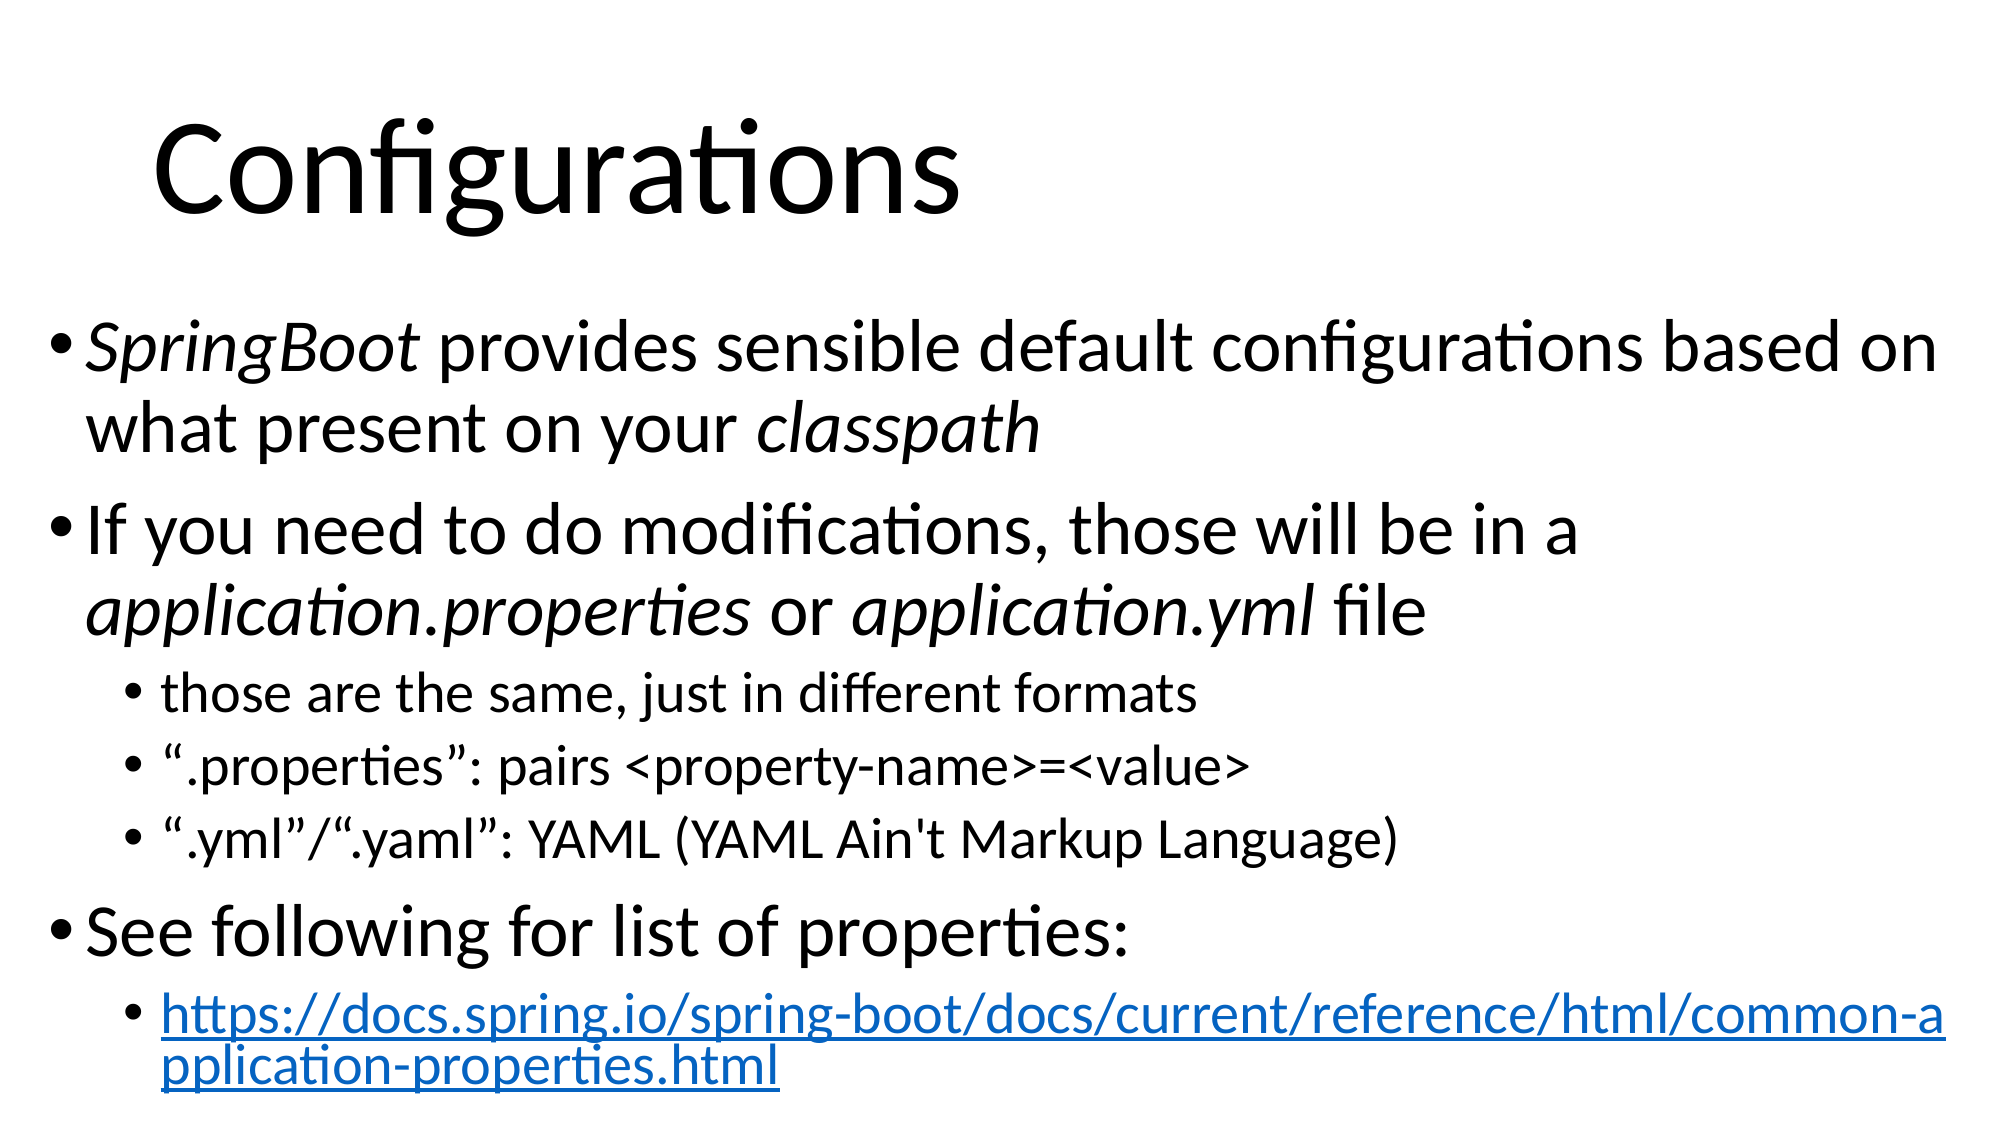

# Configurations
SpringBoot provides sensible default configurations based on what present on your classpath
If you need to do modifications, those will be in a application.properties or application.yml file
those are the same, just in different formats
“.properties”: pairs <property-name>=<value>
“.yml”/“.yaml”: YAML (YAML Ain't Markup Language)
See following for list of properties:
https://docs.spring.io/spring-boot/docs/current/reference/html/common-application-properties.html